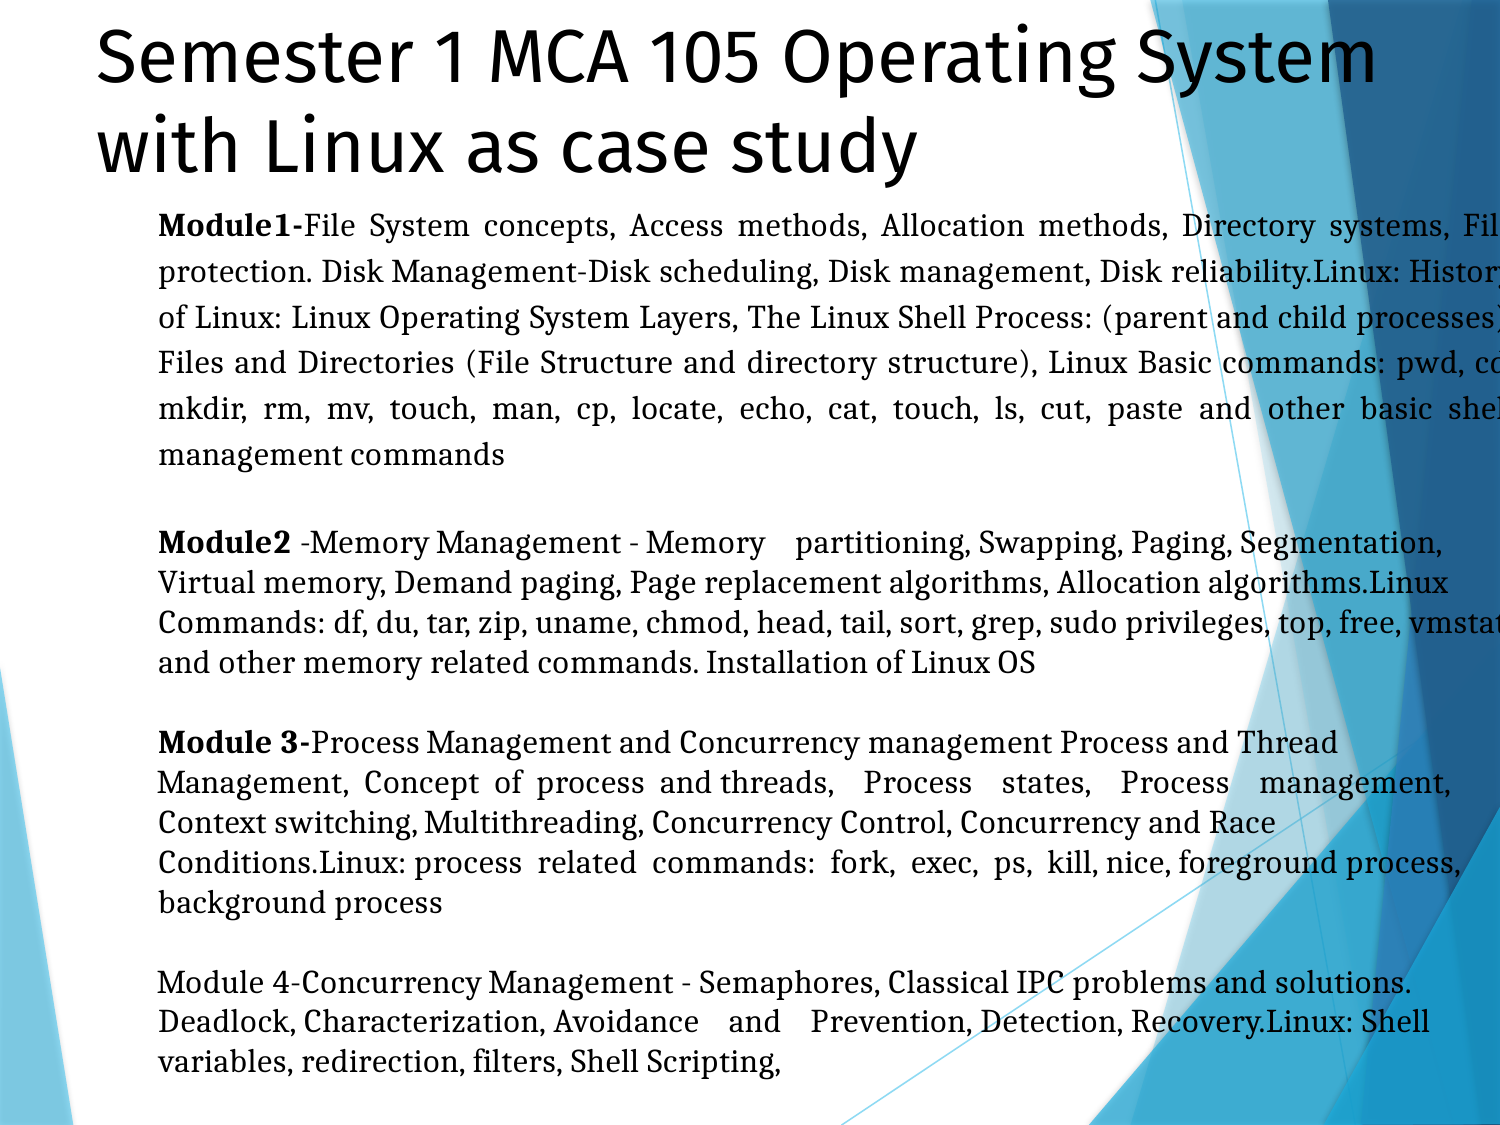

# Semester 1 MCA 105 Operating System with Linux as case study
Module1-File System concepts, Access methods, Allocation methods, Directory systems, File protection. Disk Management-Disk scheduling, Disk management, Disk reliability.Linux: History of Linux: Linux Operating System Layers, The Linux Shell Process: (parent and child processes), Files and Directories (File Structure and directory structure), Linux Basic commands: pwd, cd, mkdir, rm, mv, touch, man, cp, locate, echo, cat, touch, ls, cut, paste and other basic shell management commands

Module2 -Memory Management - Memory    partitioning, Swapping, Paging, Segmentation, Virtual memory, Demand paging, Page replacement algorithms, Allocation algorithms.Linux Commands: df, du, tar, zip, uname, chmod, head, tail, sort, grep, sudo privileges, top, free, vmstat, and other memory related commands. Installation of Linux OS

Module 3-Process Management and Concurrency management Process and Thread Management,  Concept  of  process  and threads,    Process    states,    Process    management,    Context switching, Multithreading, Concurrency Control, Concurrency and Race Conditions.Linux: process  related  commands:  fork,  exec,  ps,  kill, nice, foreground process, background process

Module 4-Concurrency Management - Semaphores, Classical IPC problems and solutions. Deadlock, Characterization, Avoidance    and    Prevention, Detection, Recovery.Linux: Shell variables, redirection, filters, Shell Scripting,